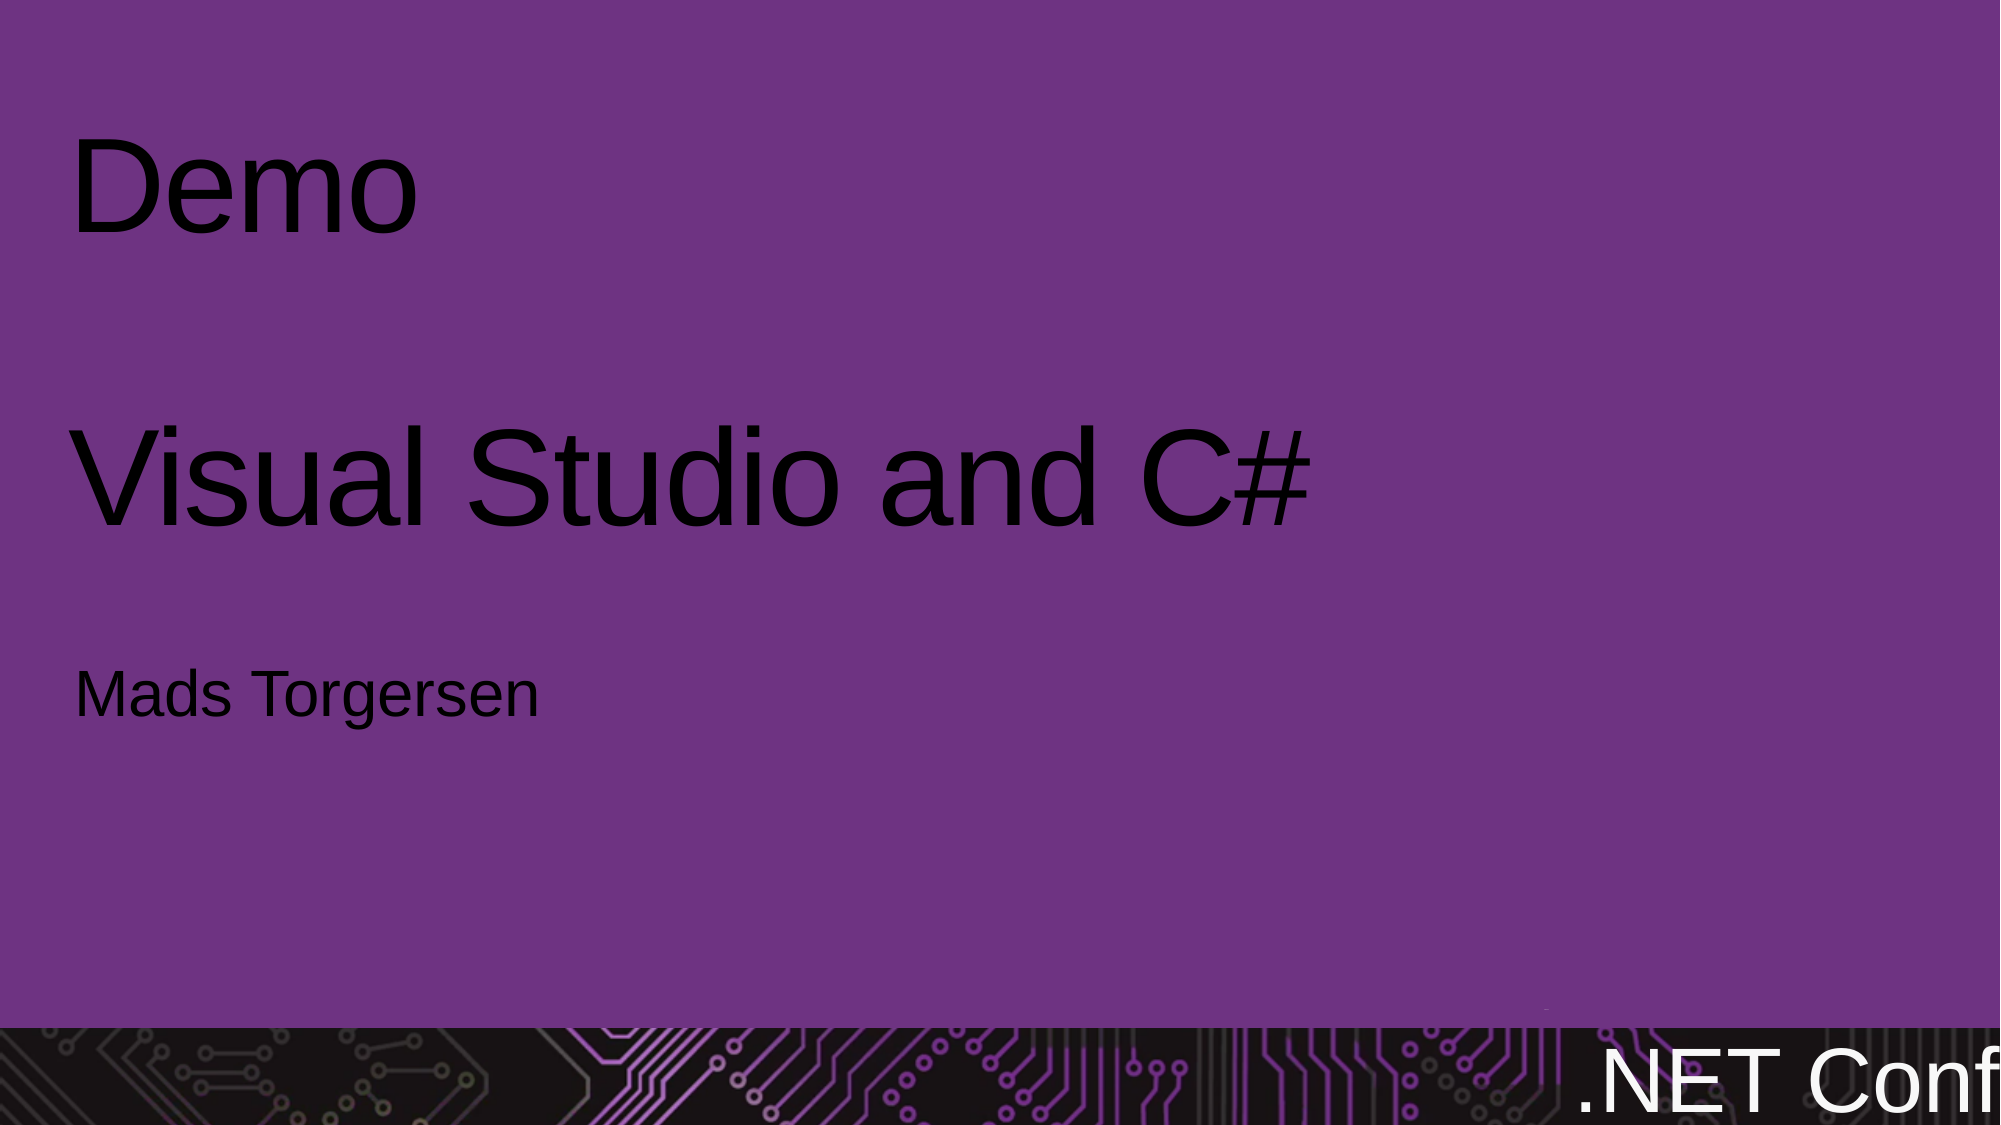

# Demo Visual Studio and C#
Mads Torgersen